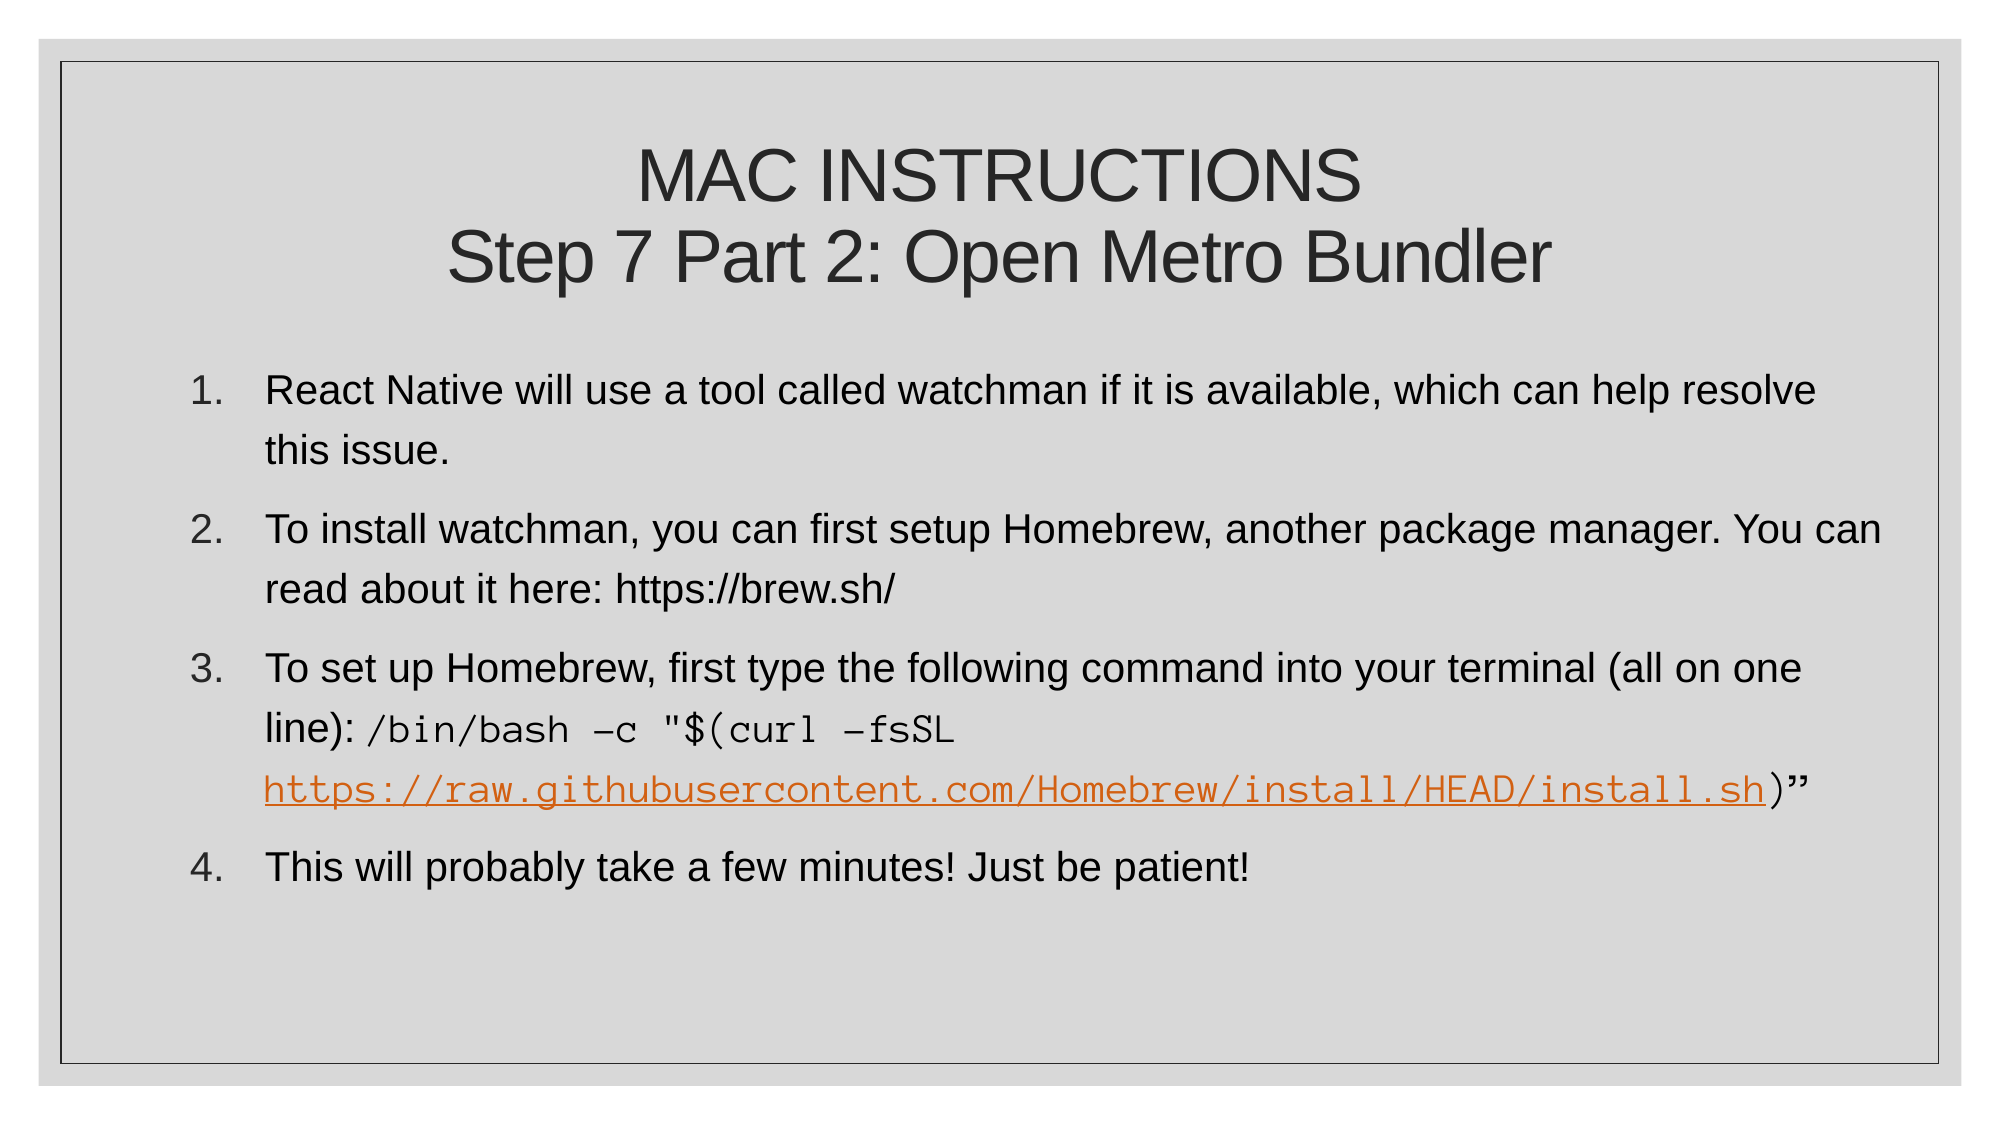

# MAC INSTRUCTIONS Step 7 Part 2: Open Metro Bundler
React Native will use a tool called watchman if it is available, which can help resolve this issue.
To install watchman, you can first setup Homebrew, another package manager. You can read about it here: https://brew.sh/
To set up Homebrew, first type the following command into your terminal (all on one line): /bin/bash -c "$(curl -fsSL https://raw.githubusercontent.com/Homebrew/install/HEAD/install.sh)”
This will probably take a few minutes! Just be patient!